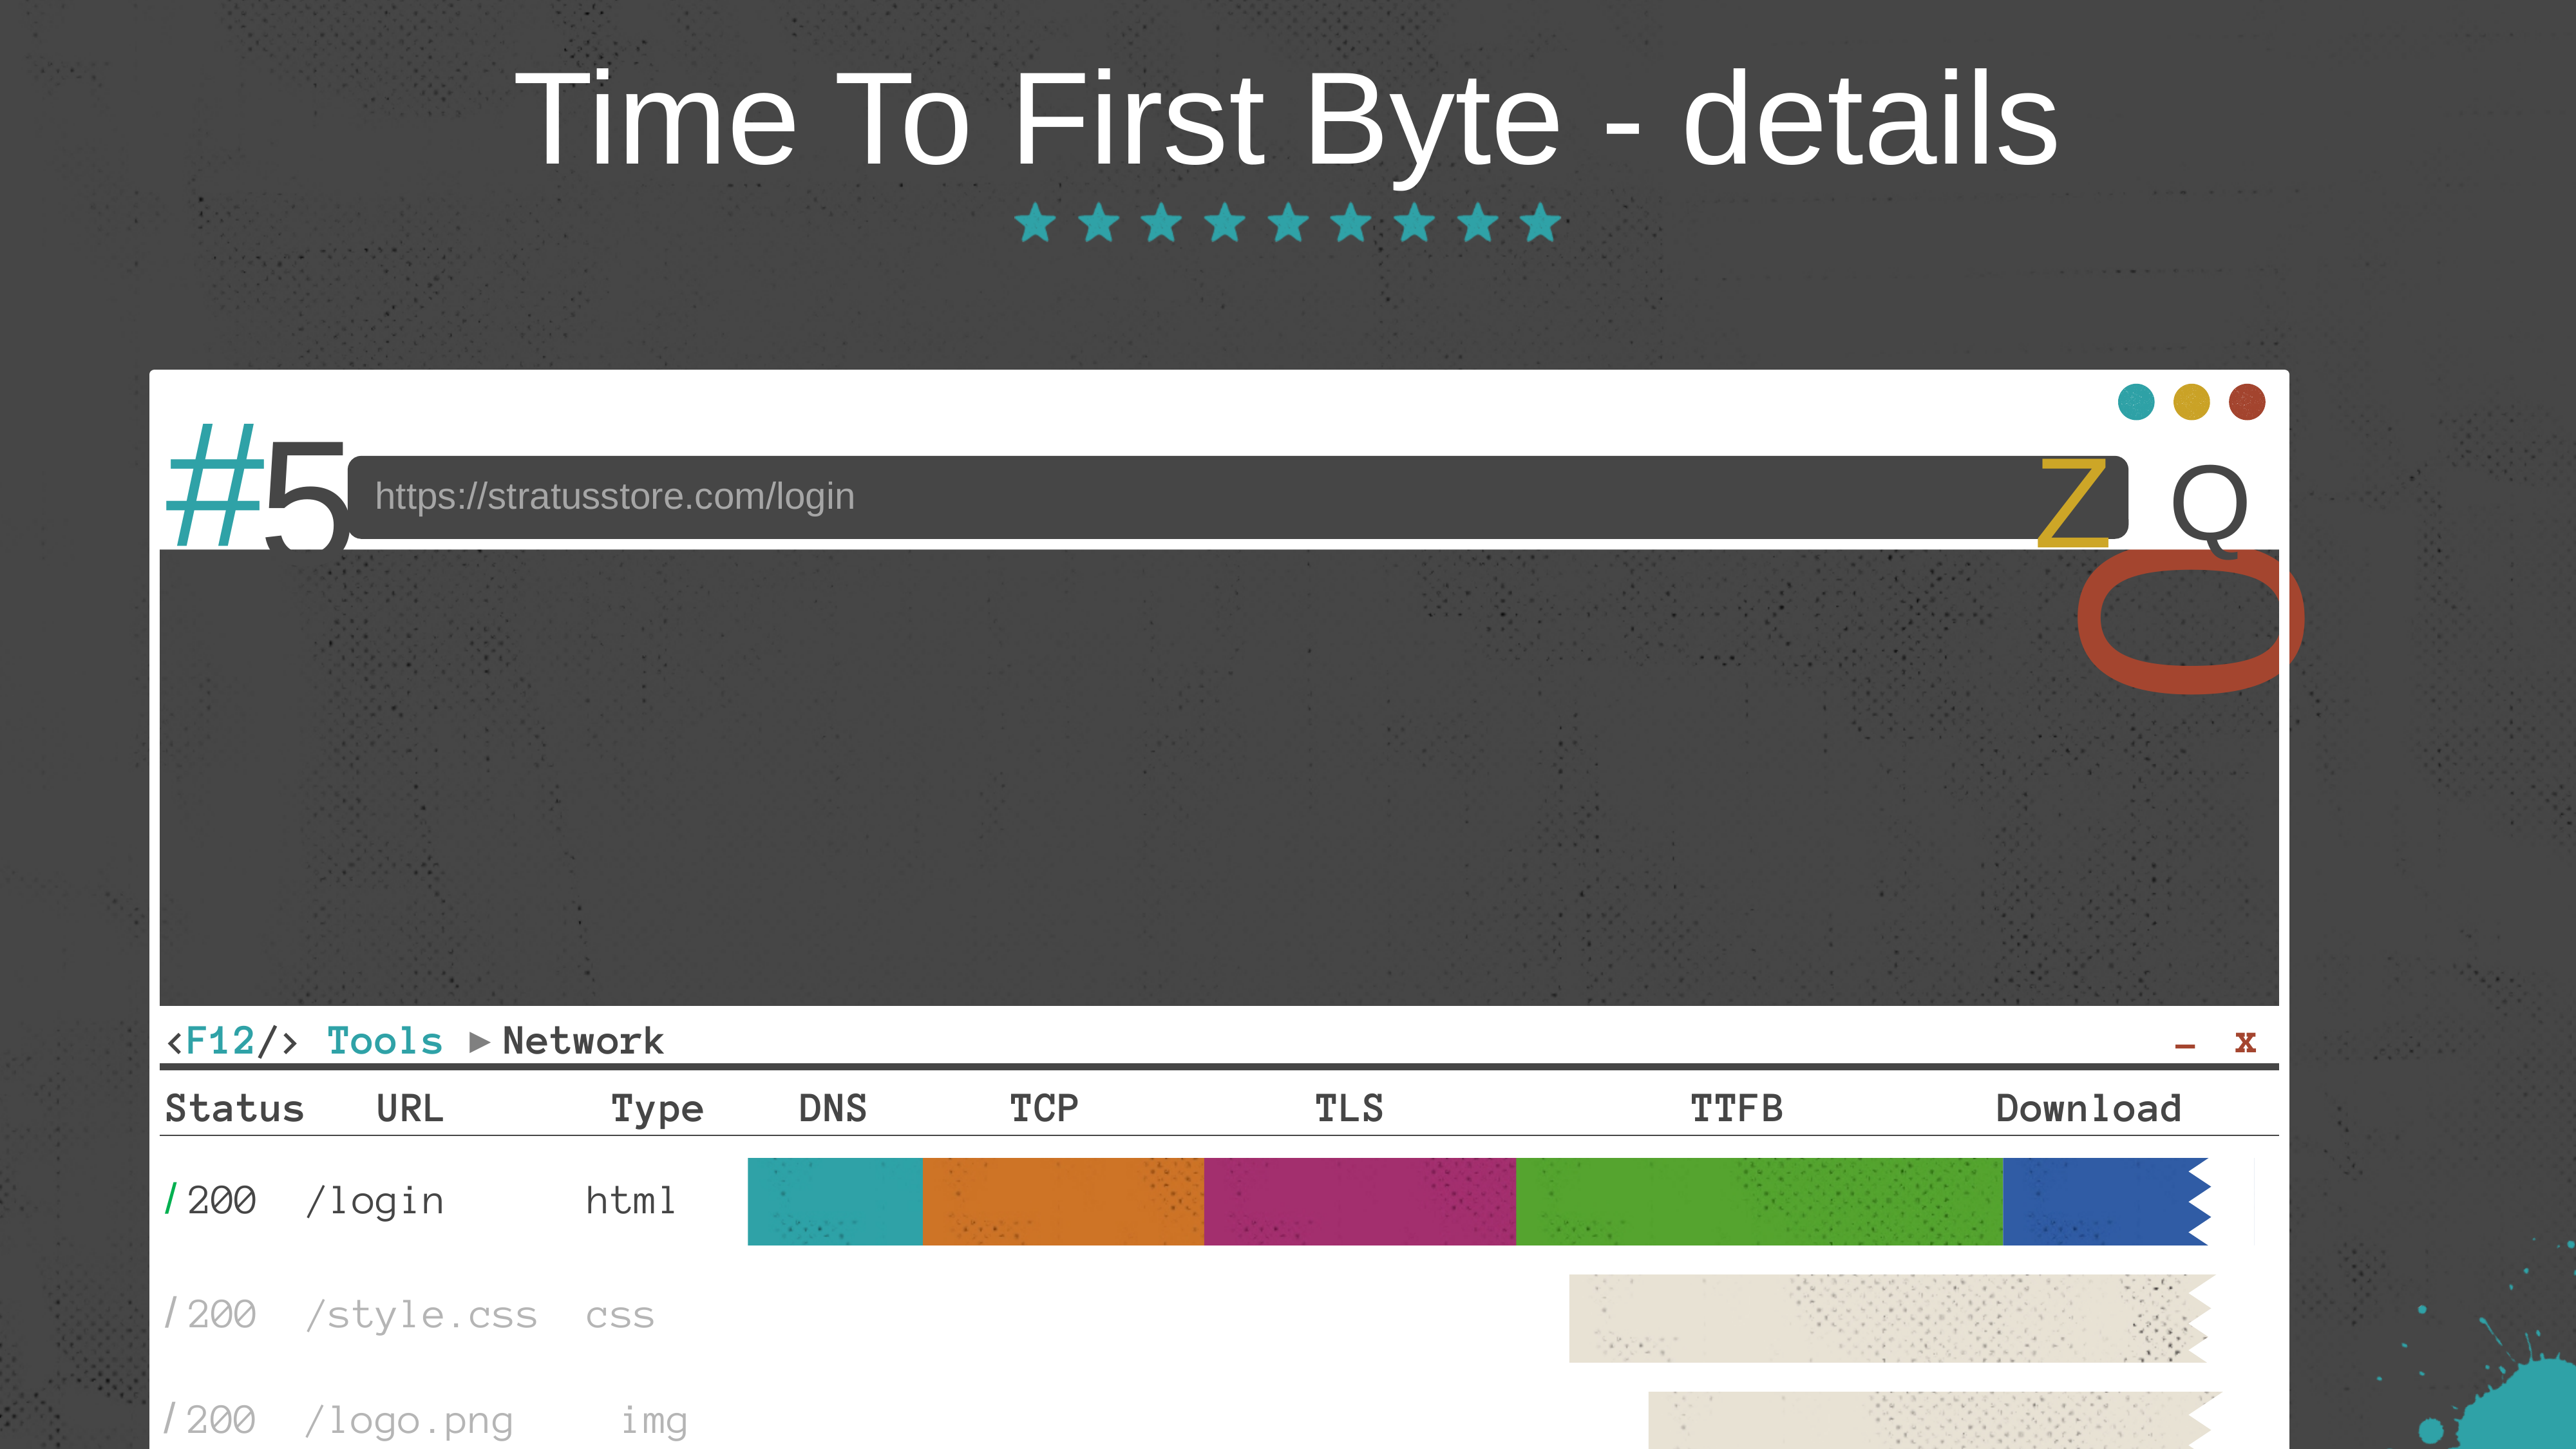

# Time To First Byte - details

#
5

Z
0
Q

https://stratusstore.com/login
_
x

<F12/> Tools ▸ Network
Status   URL       Type    DNS      TCP          TLS             TTFB         Download

/ 200  /login      html

/ 200  /style.css  css

/ 200  /logo.png	   img